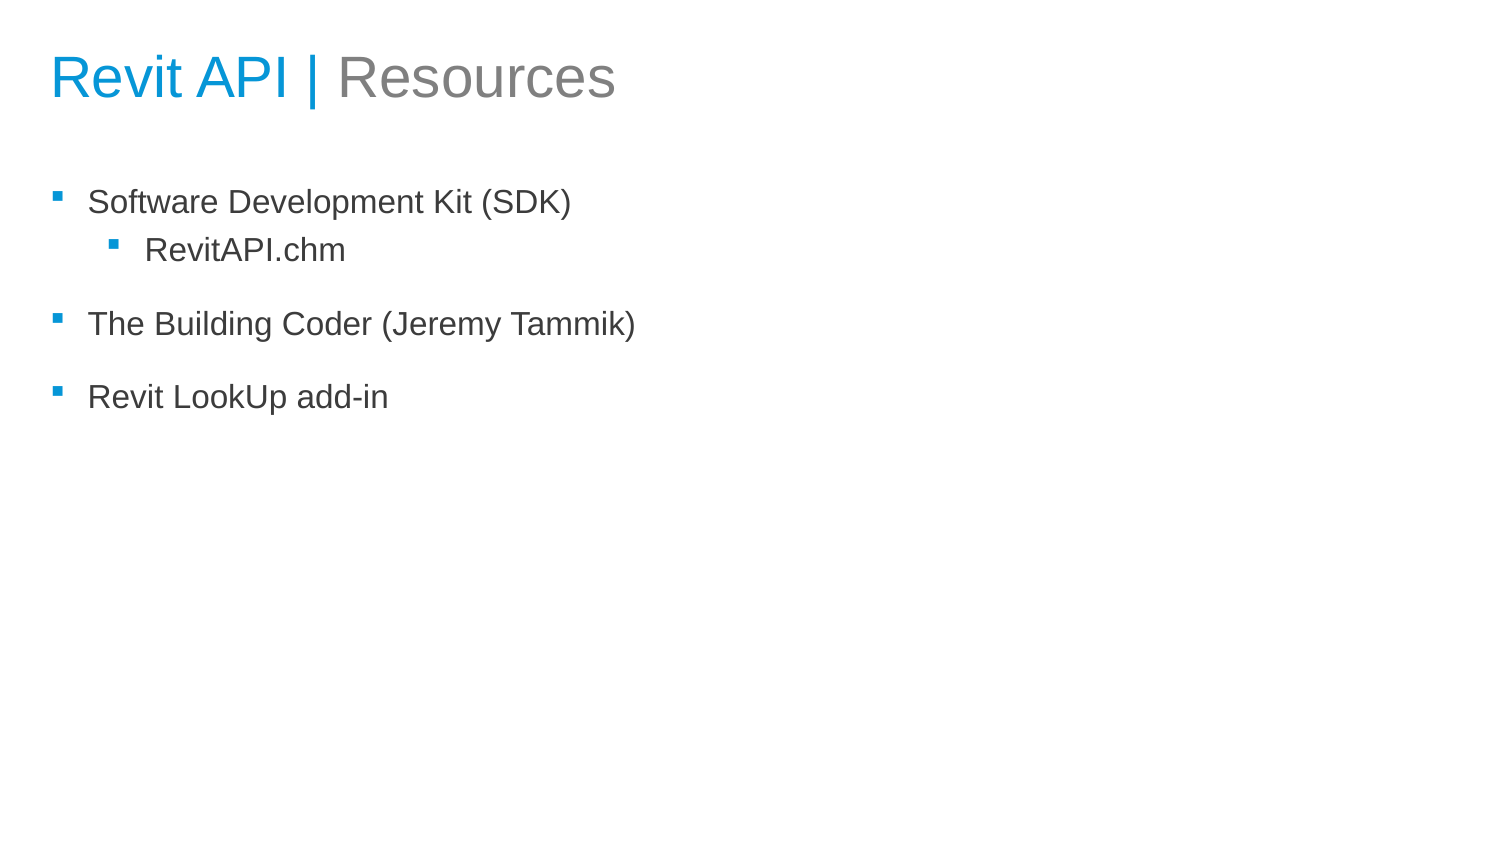

# Revit API | Resources

Software Development Kit (SDK)
RevitAPI.chm
The Building Coder (Jeremy Tammik)
Revit LookUp add-in